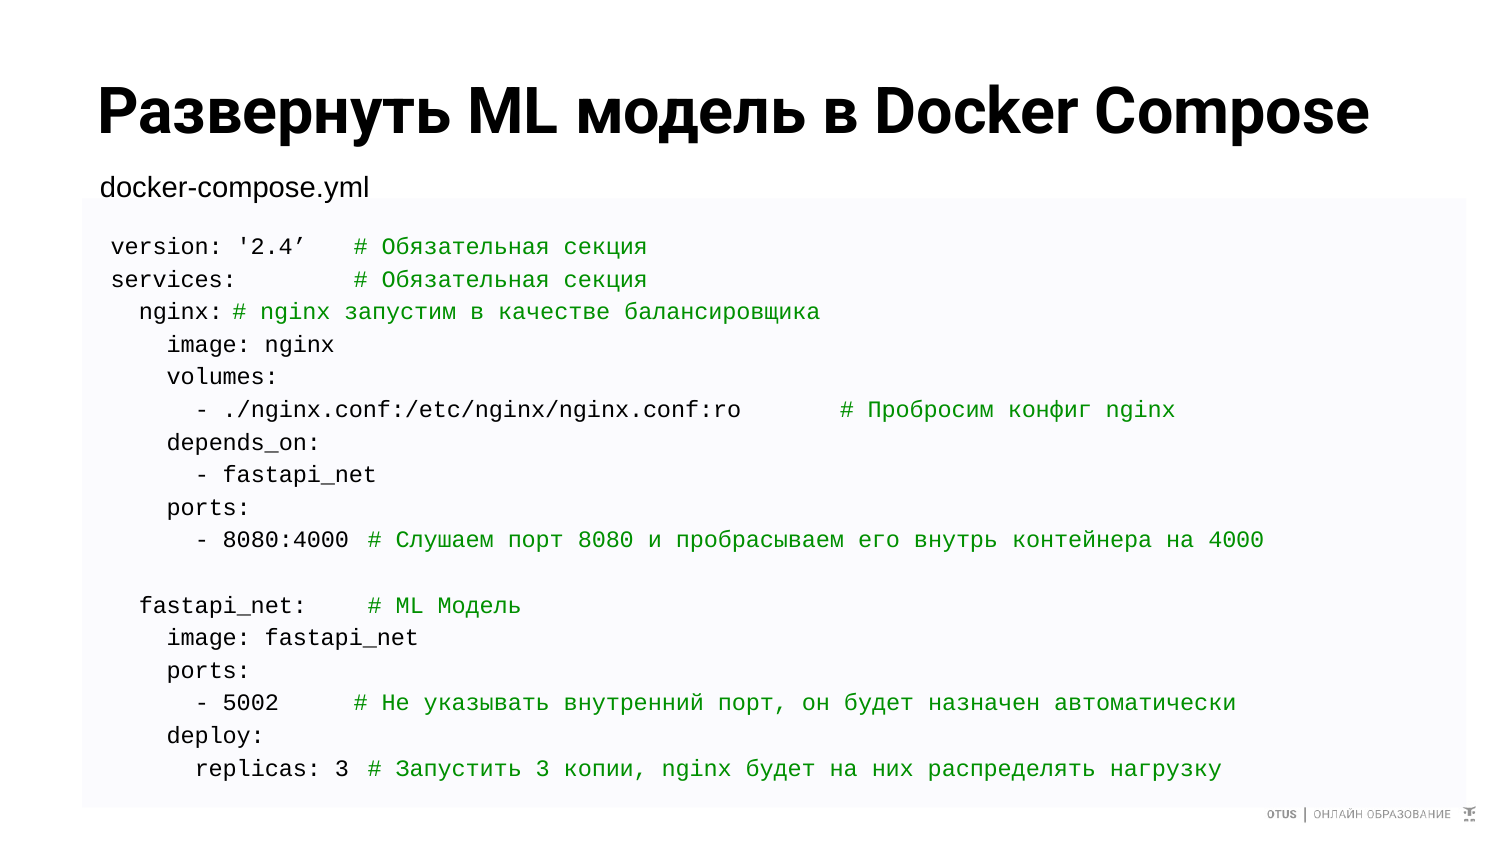

# Развернуть ML модель в Docker Compose
docker-compose.yml

version: '2.4’	# Обязательная секция
services:		# Обязательная секция
  nginx:		# nginx запустим в качестве балансировщика
    image: nginx
    volumes:
      - ./nginx.conf:/etc/nginx/nginx.conf:ro	# Пробросим конфиг nginx
    depends_on:
      - fastapi_net
    ports:
      - 8080:4000	 # Слушаем порт 8080 и пробрасываем его внутрь контейнера на 4000

  fastapi_net:	 # ML Модель
    image: fastapi_net
    ports:
      - 5002	# Не указывать внутренний порт, он будет назначен автоматически
    deploy:
      replicas: 3	 # Запустить 3 копии, nginx будет на них распределять нагрузку